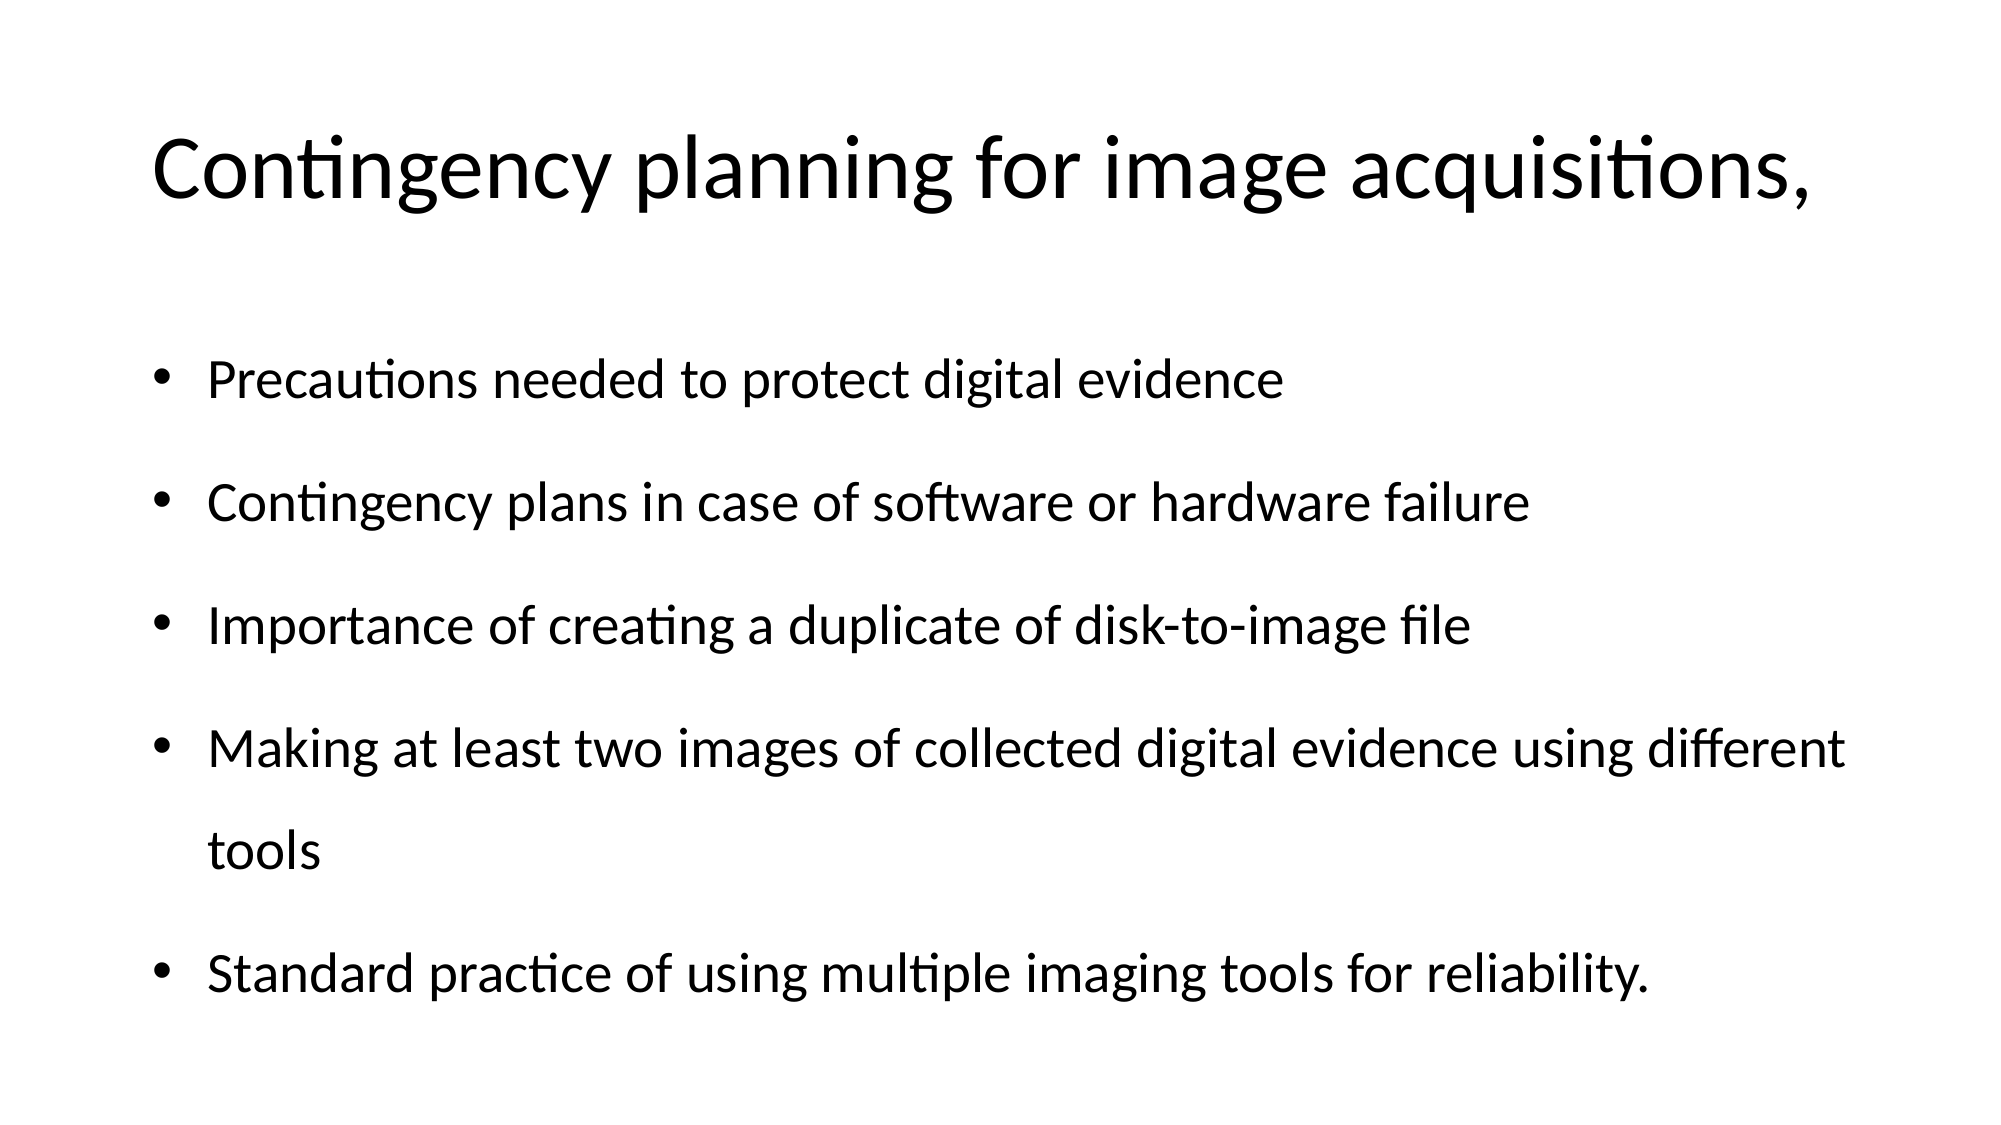

# Contingency planning for image acquisitions,
Precautions needed to protect digital evidence
Contingency plans in case of software or hardware failure
Importance of creating a duplicate of disk-to-image file
Making at least two images of collected digital evidence using different tools
Standard practice of using multiple imaging tools for reliability.